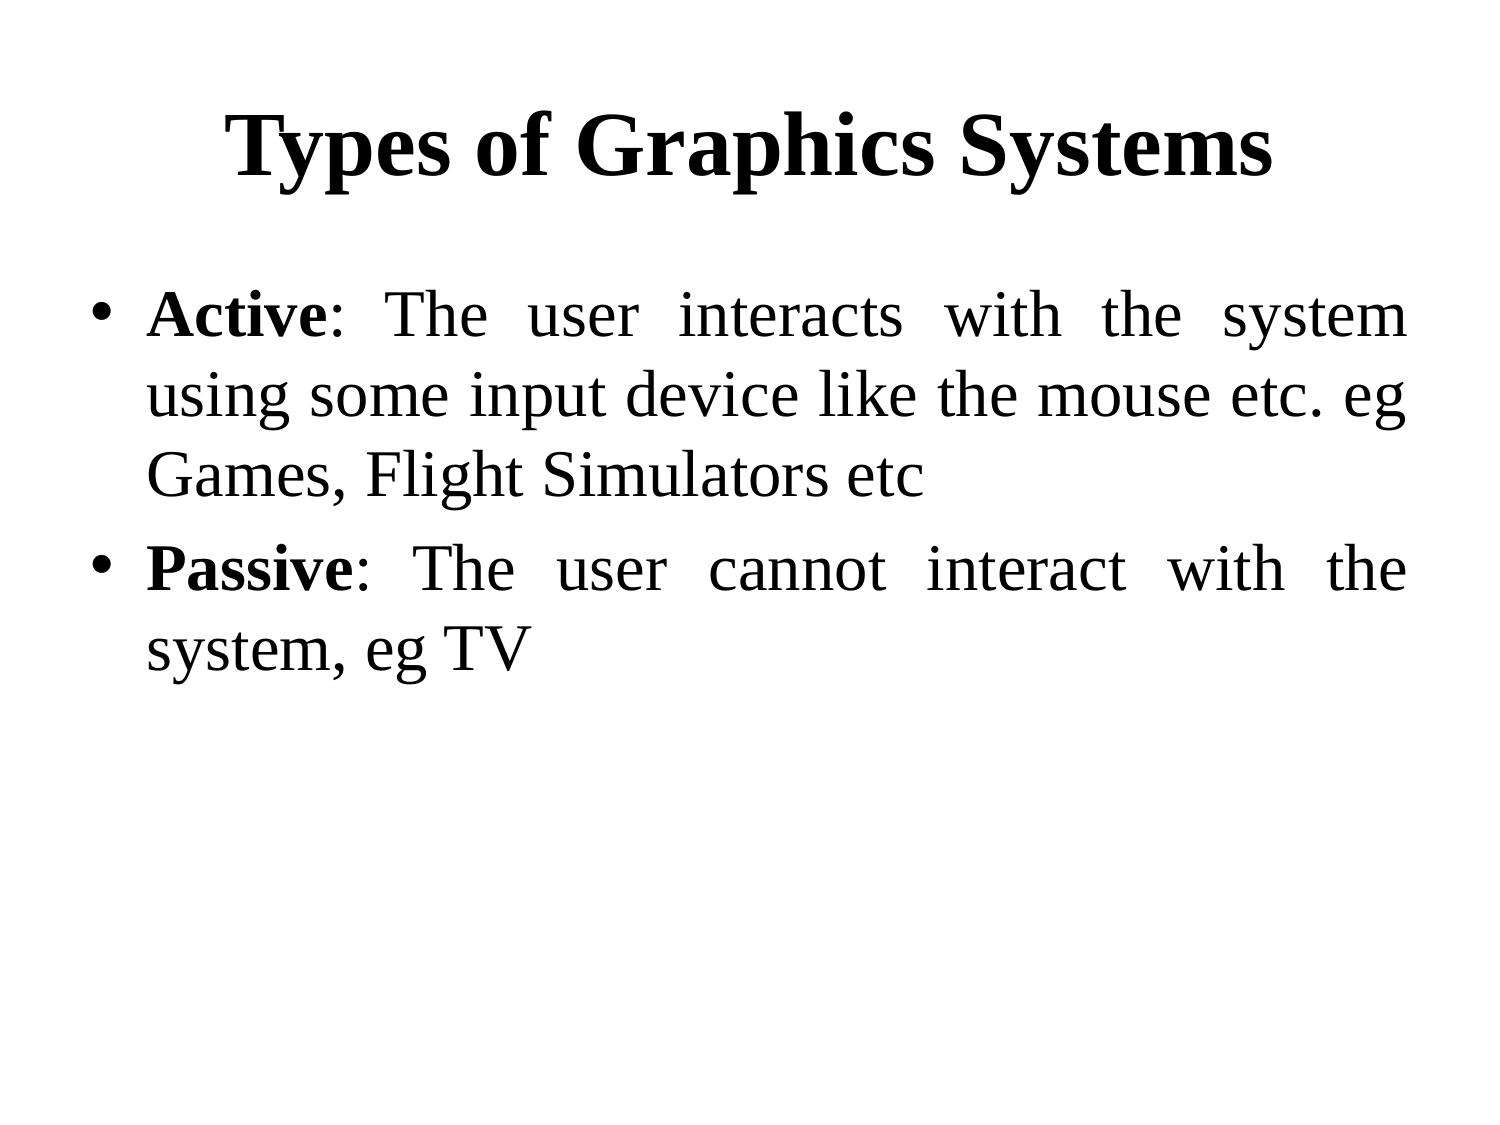

# Types of Graphics Systems
Active: The user interacts with the system using some input device like the mouse etc. eg Games, Flight Simulators etc
Passive: The user cannot interact with the system, eg TV